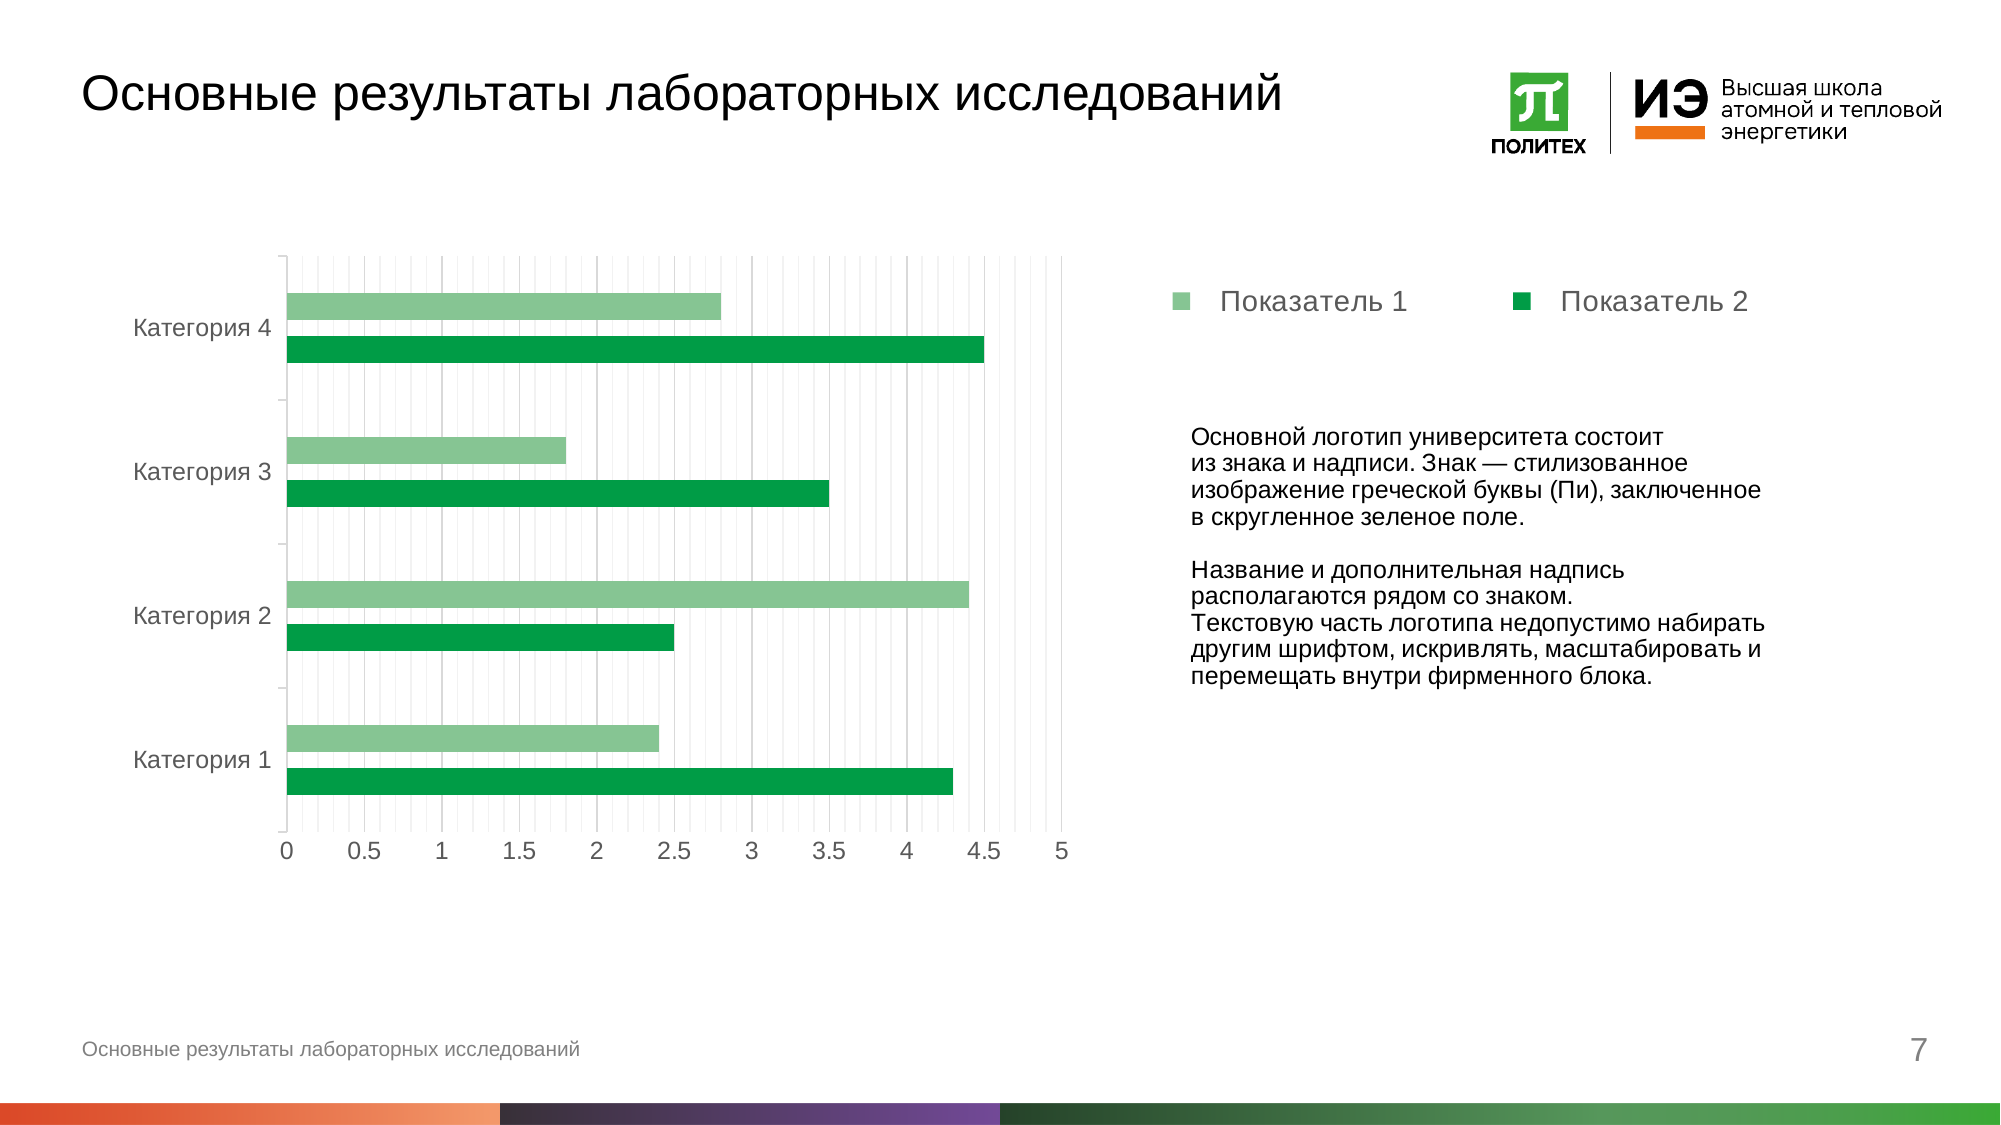

# Основные результаты лабораторных исследований

### Chart

| Category |    Показатель 2 |    Показатель 1 |
|---|---|---|
| Категория 1 | 4.3 | 2.4 |
| Категория 2 | 2.5 | 4.4 |
| Категория 3 | 3.5 | 1.8 |
| Категория 4 | 4.5 | 2.8 |
Основные результаты лабораторных исследований
7